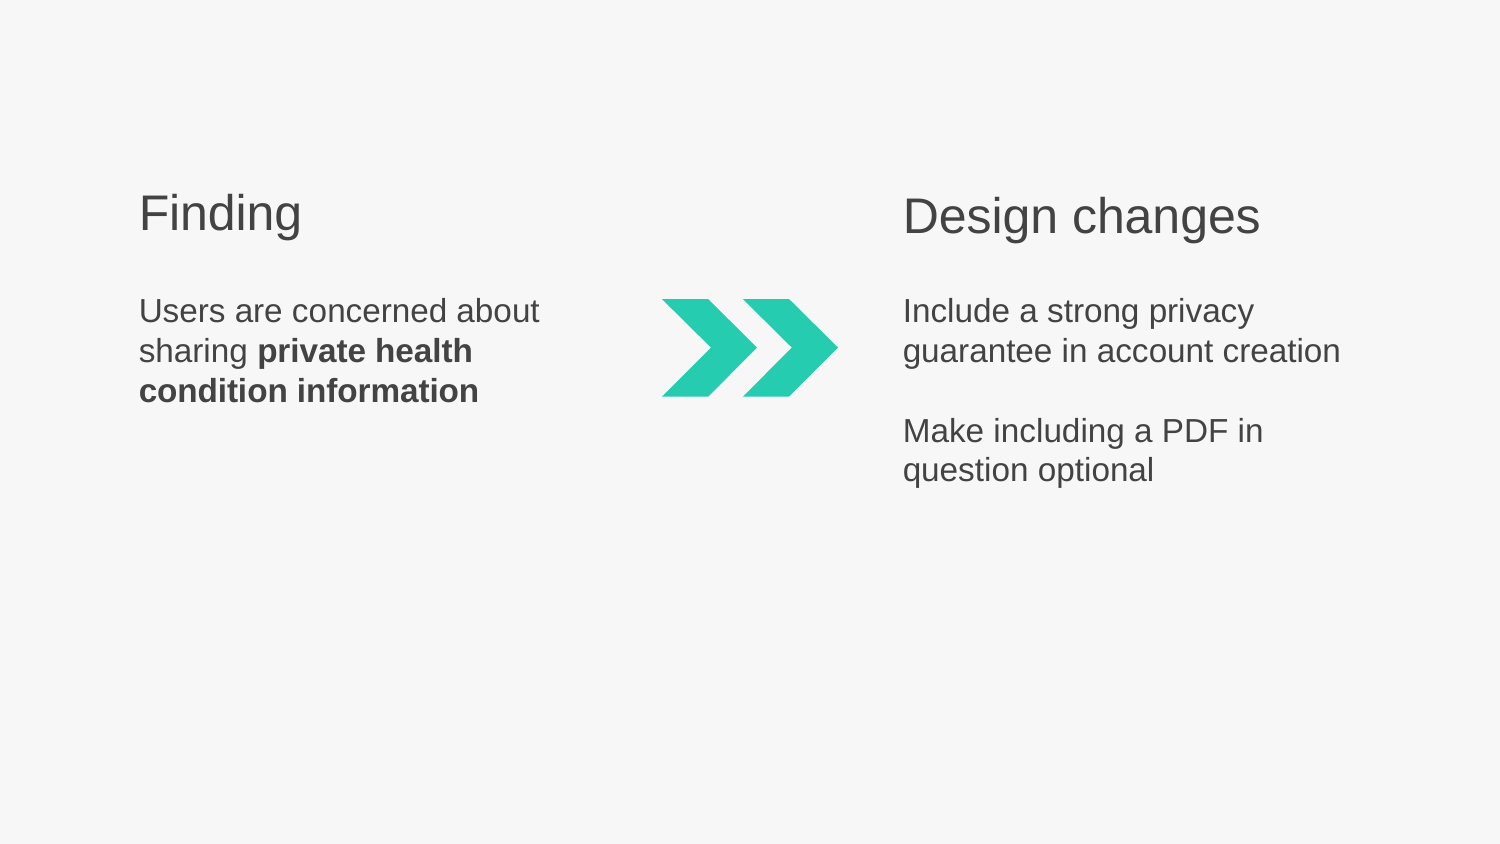

Design changes
# Finding
Users are concerned about sharing private health condition information

Include a strong privacy guarantee in account creation

Make including a PDF in question optional